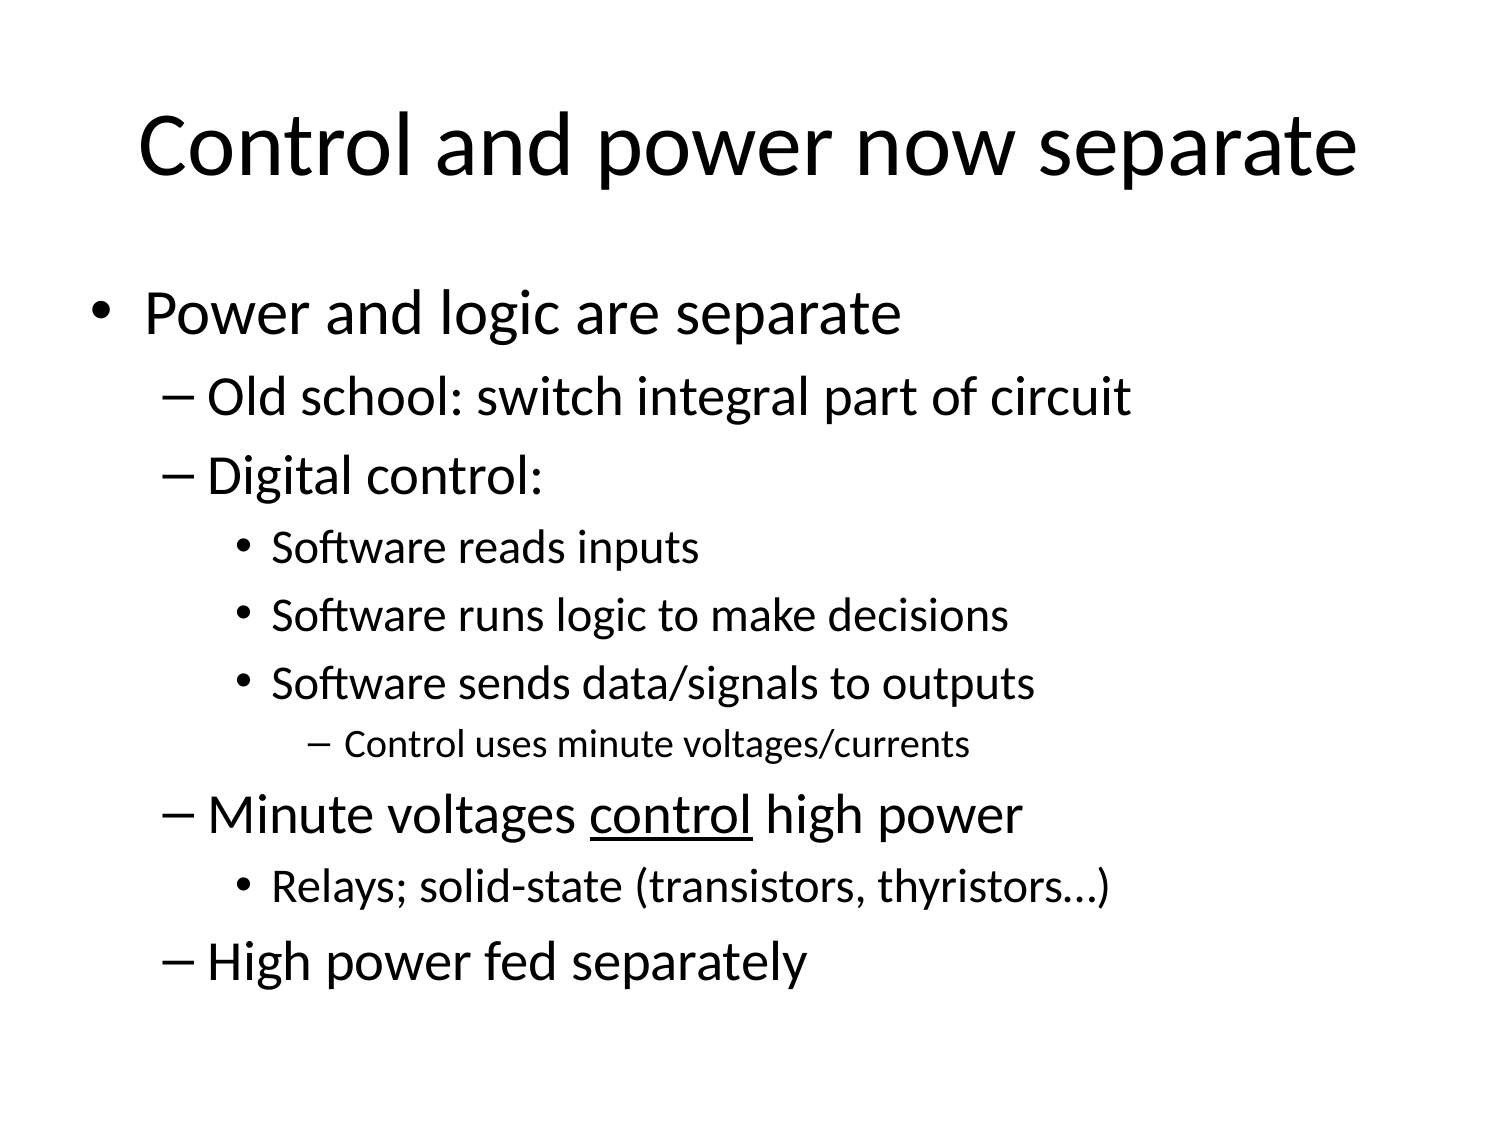

Control and power now separate
Power and logic are separate
Old school: switch integral part of circuit
Digital control:
Software reads inputs
Software runs logic to make decisions
Software sends data/signals to outputs
Control uses minute voltages/currents
Minute voltages control high power
Relays; solid-state (transistors, thyristors…)
High power fed separately